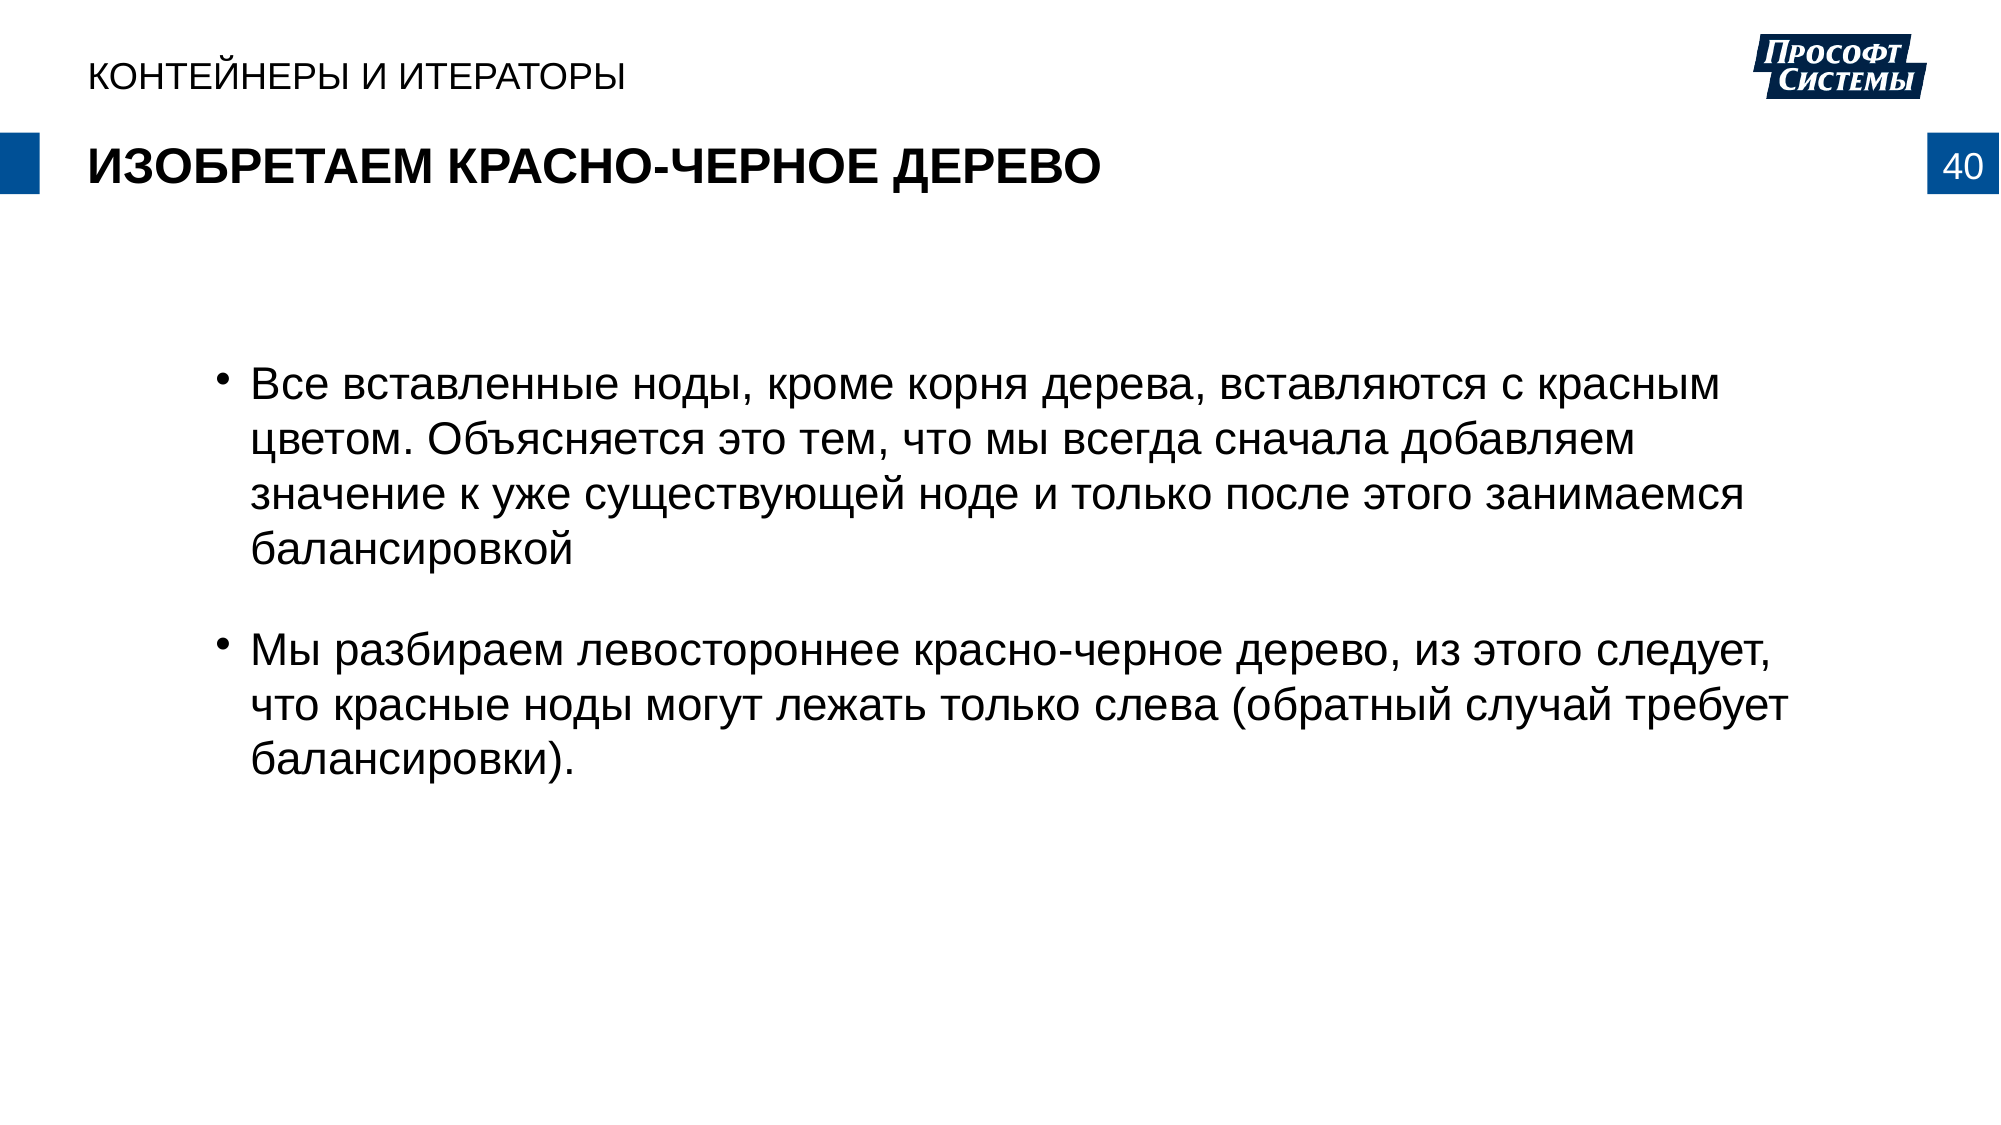

КОНТЕЙНЕРЫ И ИТЕРАТОРЫ
# Изобретаем красно-черное дерево
Все вставленные ноды, кроме корня дерева, вставляются с красным цветом. Объясняется это тем, что мы всегда сначала добавляем значение к уже существующей ноде и только после этого занимаемся балансировкой
Мы разбираем левостороннее красно-черное дерево, из этого следует, что красные ноды могут лежать только слева (обратный случай требует балансировки).